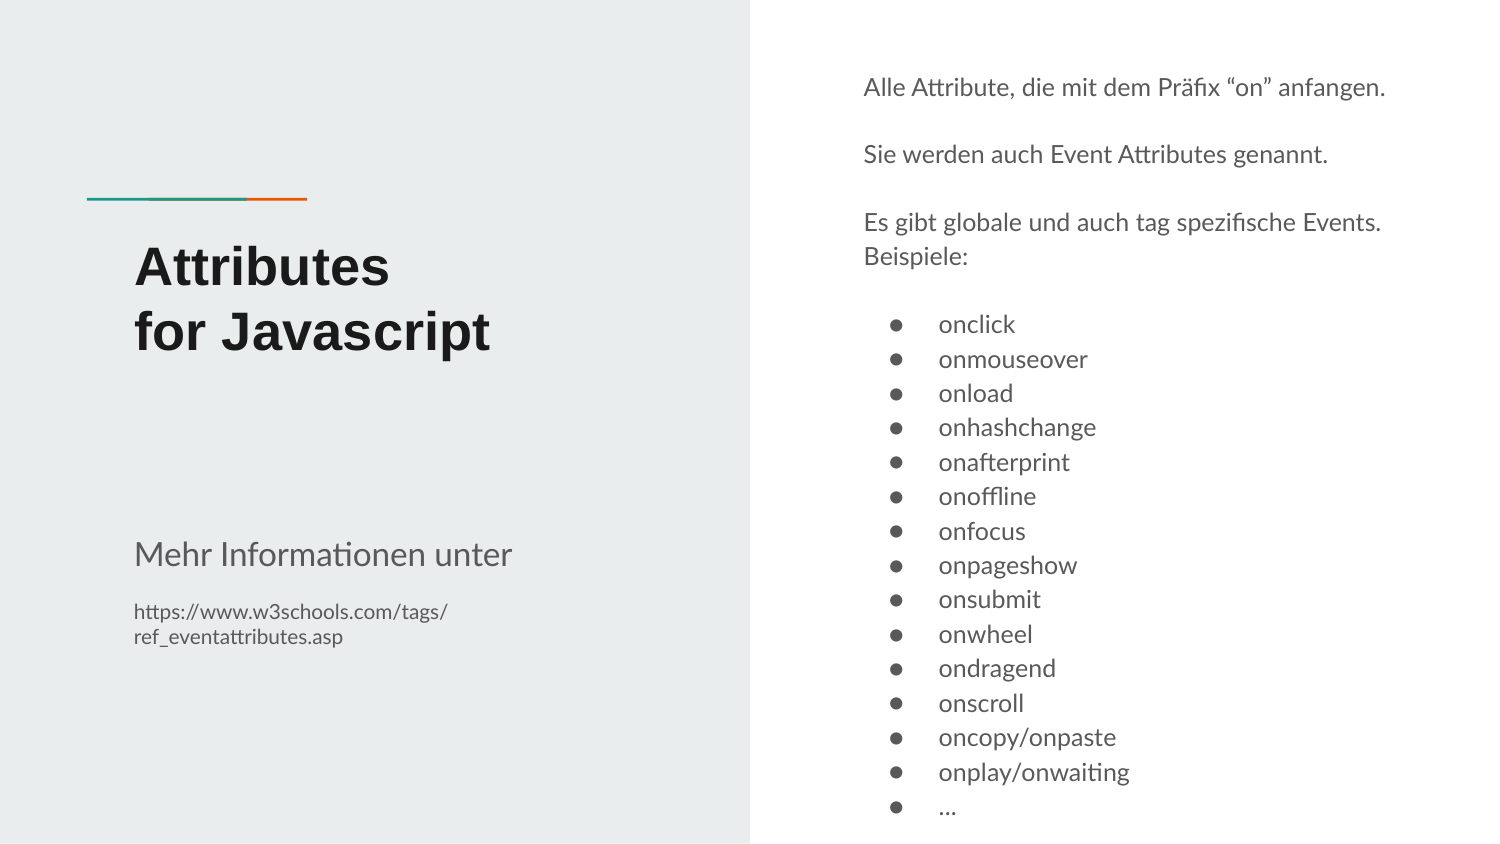

Alle Attribute, die mit dem Präfix “on” anfangen.
Sie werden auch Event Attributes genannt.
Es gibt globale und auch tag spezifische Events. Beispiele:
onclick
onmouseover
onload
onhashchange
onafterprint
onoffline
onfocus
onpageshow
onsubmit
onwheel
ondragend
onscroll
oncopy/onpaste
onplay/onwaiting
...
# Attributes
for Javascript
Mehr Informationen unter

https://www.w3schools.com/tags/ref_eventattributes.asp